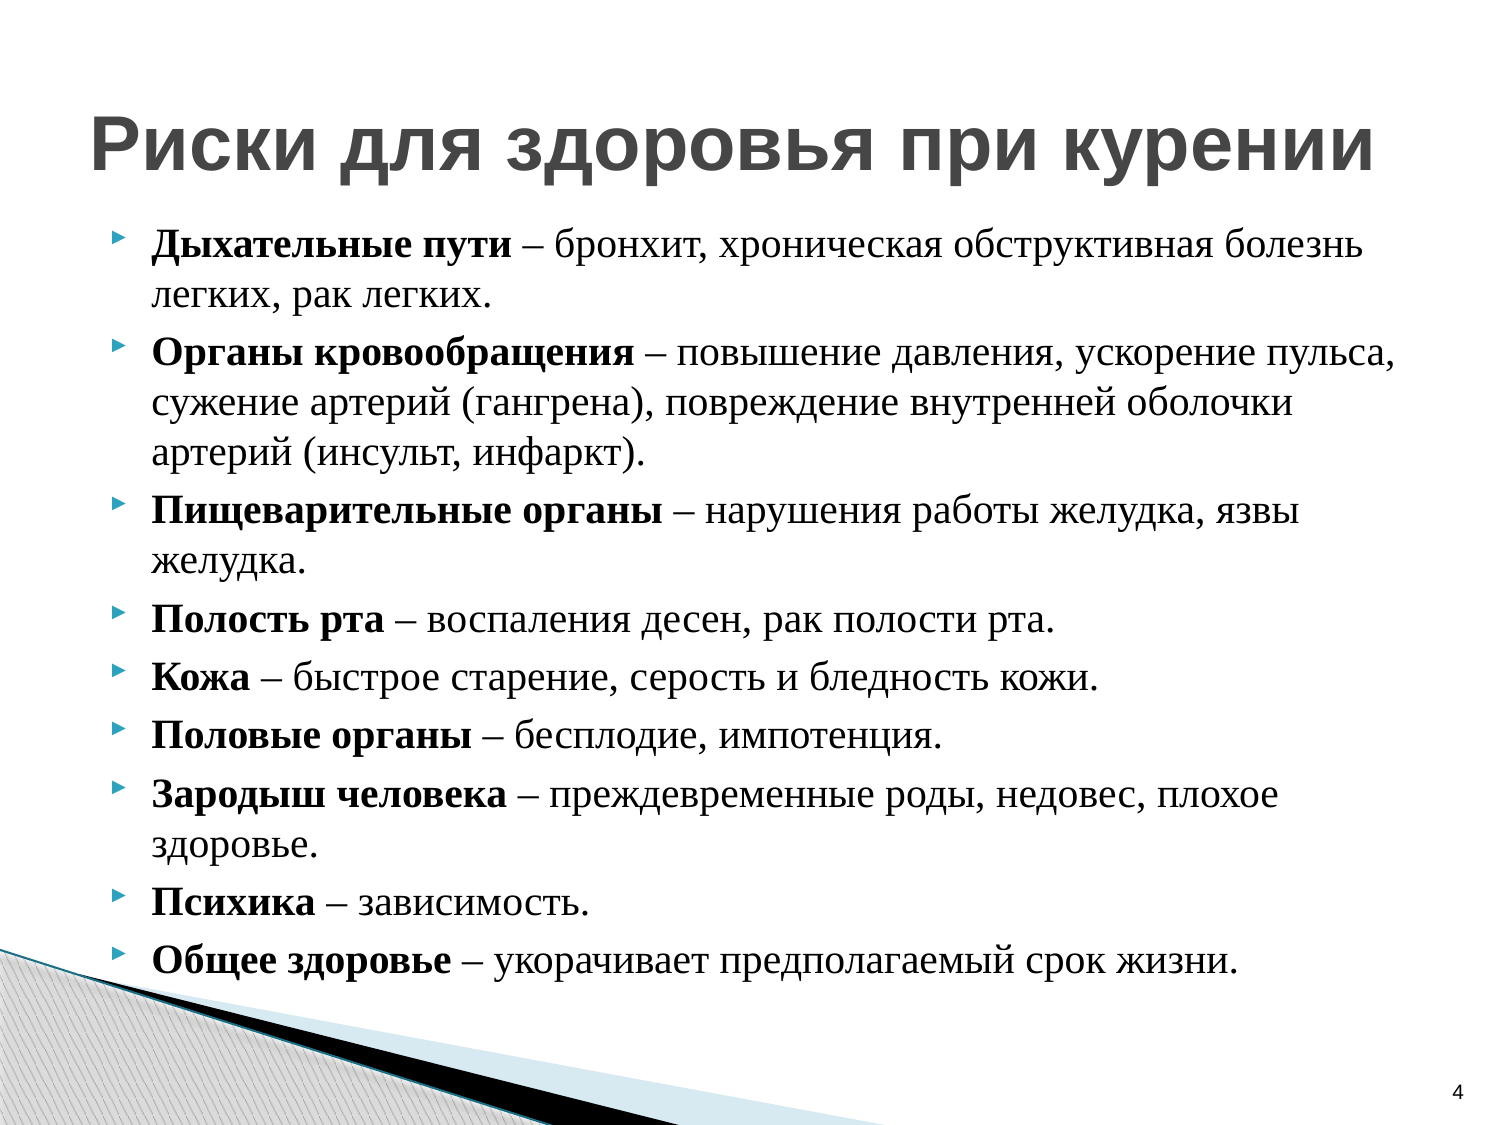

# Риски для здоровья при курении
Дыхательные пути – бронхит, хроническая обструктивная болезнь легких, рак легких.
Органы кровообращения – повышение давления, ускорение пульса, сужение артерий (гангрена), повреждение внутренней оболочки артерий (инсульт, инфаркт).
Пищеварительные органы – нарушения работы желудка, язвы желудка.
Полость рта – воспаления десен, рак полости рта.
Кожа – быстрое старение, серость и бледность кожи.
Половые органы – бесплодие, импотенция.
Зародыш человека – преждевременные роды, недовес, плохое здоровье.
Психика – зависимость.
Общее здоровье – укорачивает предполагаемый срок жизни.

4